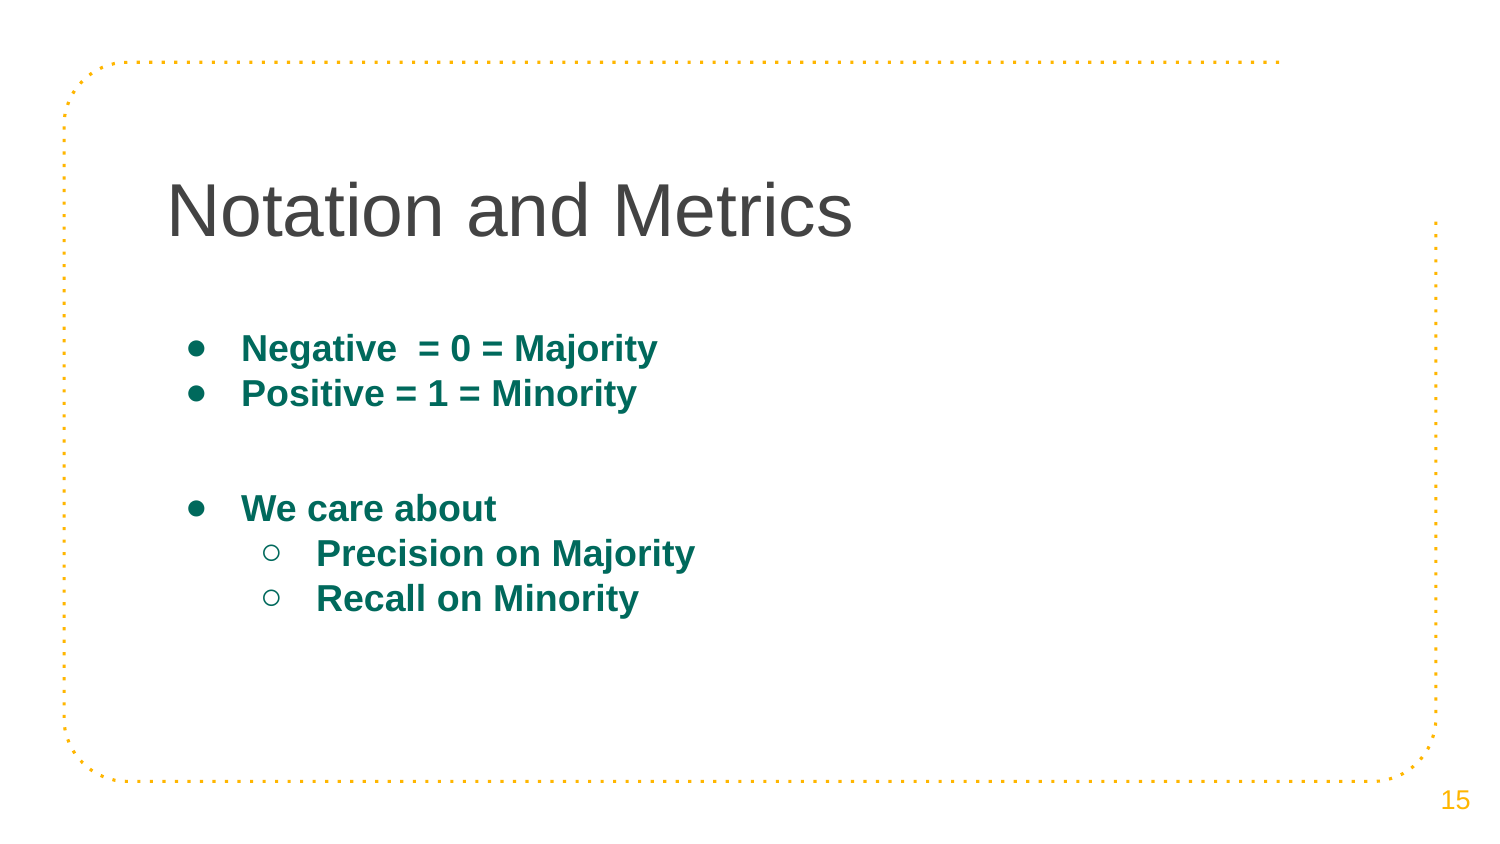

# Notation and Metrics
Negative  = 0 = Majority
Positive = 1 = Minority

We care about
Precision on Majority
Recall on Minority

15